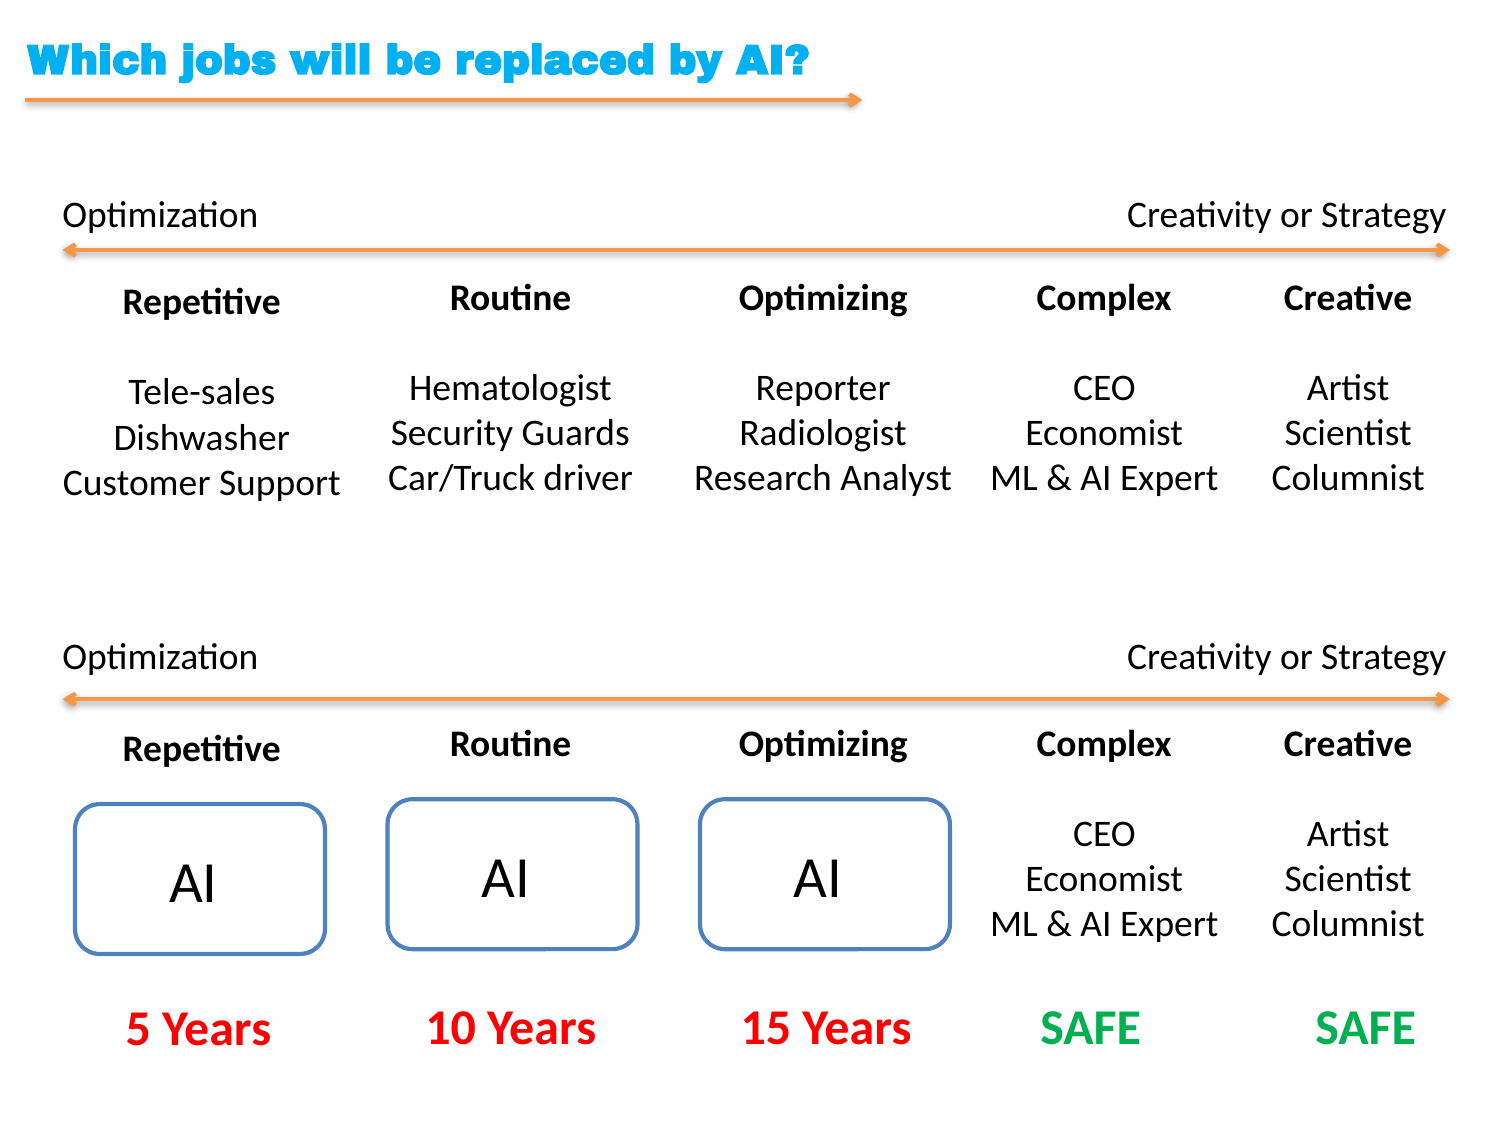

Which jobs will be replaced by AI?
Optimization
Creativity or Strategy
Routine

Hematologist
Security Guards
Car/Truck driver
Optimizing

Reporter
Radiologist
Research Analyst
Complex

CEO
Economist
ML & AI Expert
Creative

Artist
Scientist
Columnist
Repetitive

Tele-sales
Dishwasher
Customer Support
Optimization
Creativity or Strategy
Routine
Optimizing
Complex

CEO
Economist
ML & AI Expert
Creative

Artist
Scientist
Columnist
Repetitive
AI
AI
AI
10 Years
15 Years
SAFE
SAFE
5 Years